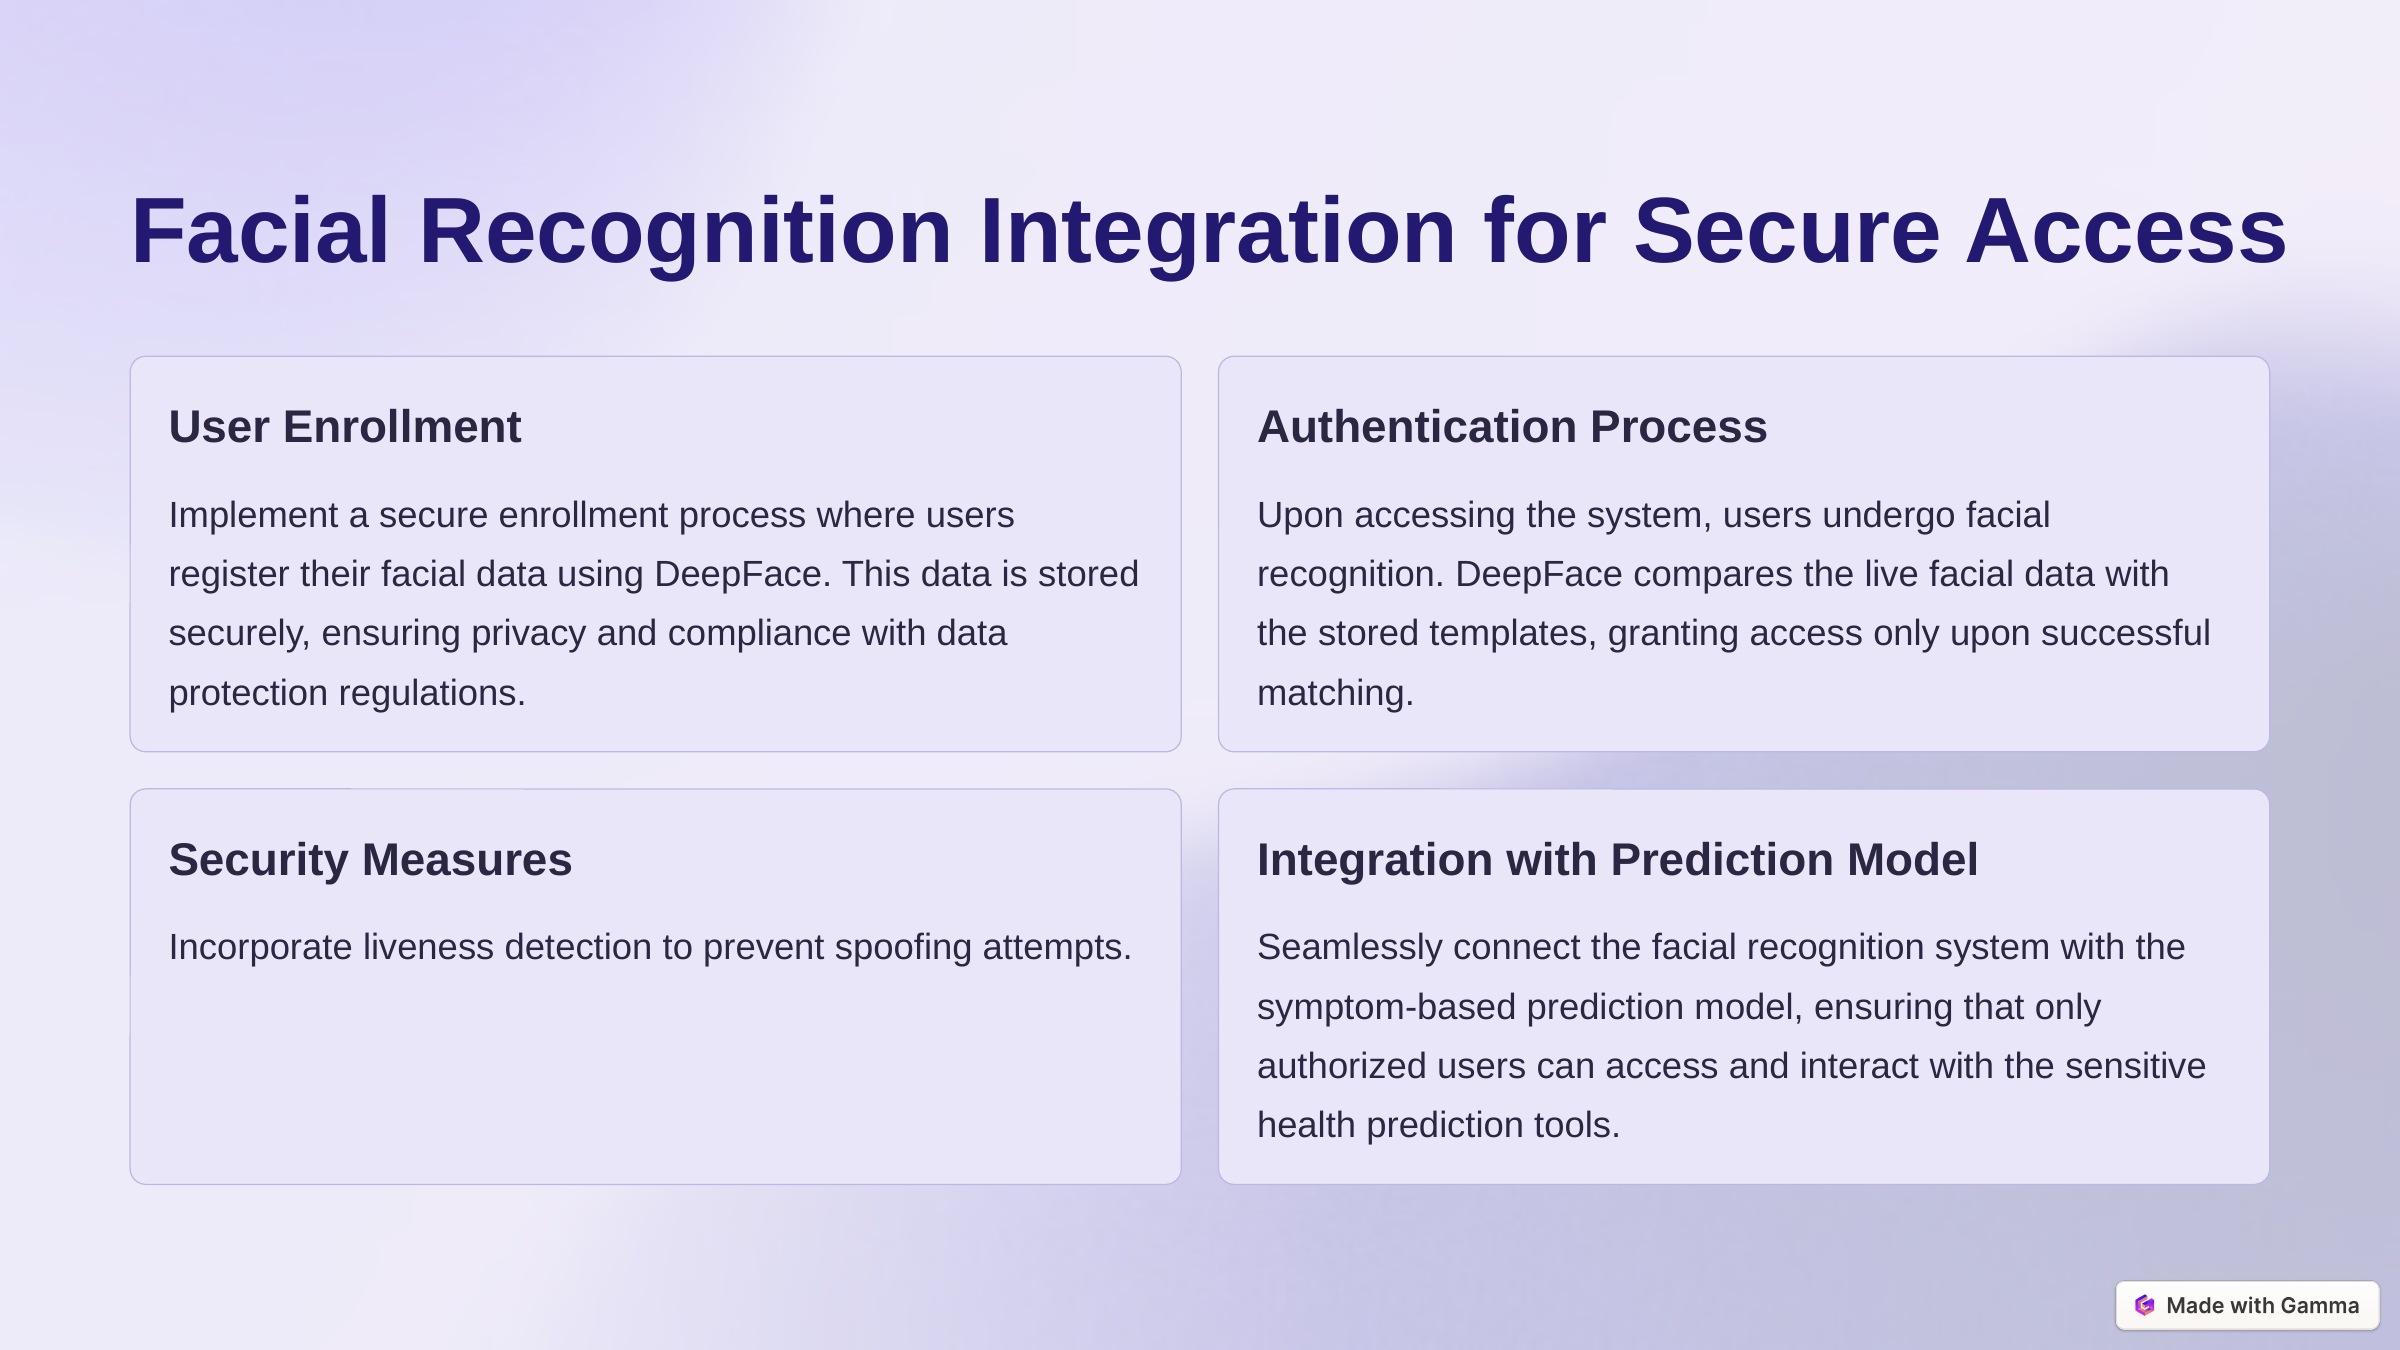

Facial Recognition Integration for Secure Access

User Enrollment
Authentication Process
Implement a secure enrollment process where users register their facial data using DeepFace. This data is stored securely, ensuring privacy and compliance with data protection regulations.
Upon accessing the system, users undergo facial recognition. DeepFace compares the live facial data with the stored templates, granting access only upon successful matching.

Security Measures
Integration with Prediction Model
Incorporate liveness detection to prevent spoofing attempts.
Seamlessly connect the facial recognition system with the symptom-based prediction model, ensuring that only authorized users can access and interact with the sensitive health prediction tools.